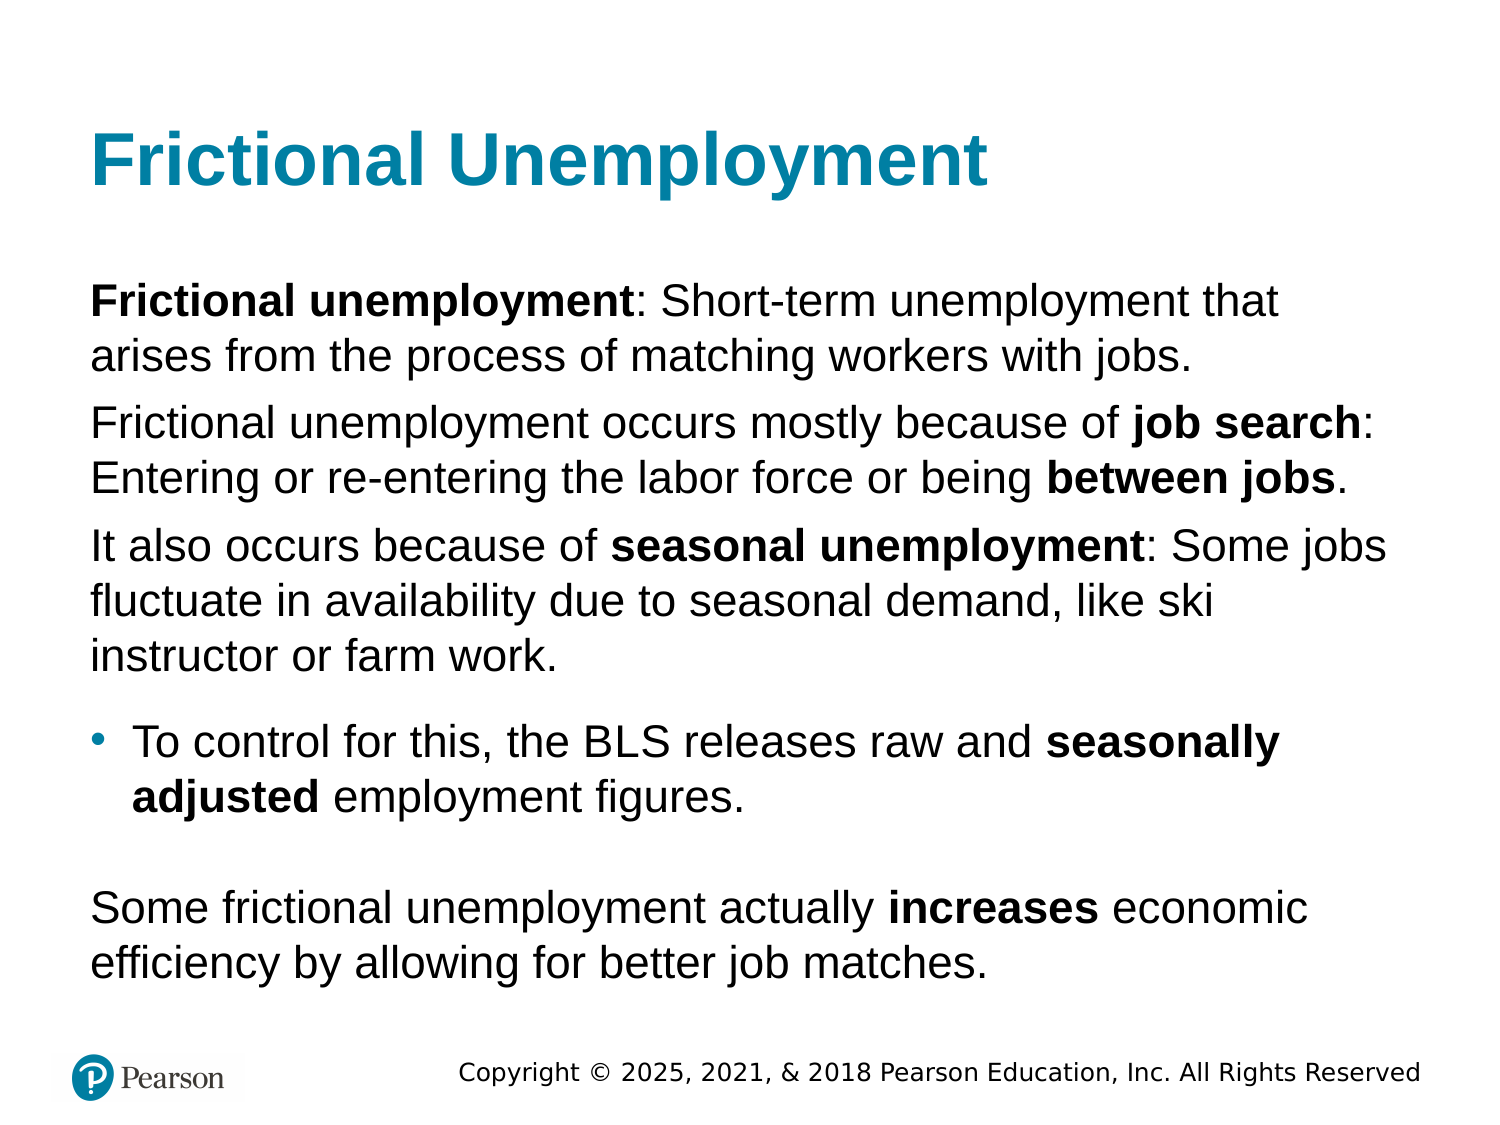

# Frictional Unemployment
Frictional unemployment: Short-term unemployment that arises from the process of matching workers with jobs.
Frictional unemployment occurs mostly because of job search: Entering or re-entering the labor force or being between jobs.
It also occurs because of seasonal unemployment: Some jobs fluctuate in availability due to seasonal demand, like ski instructor or farm work.
To control for this, the B L S releases raw and seasonally adjusted employment figures.
Some frictional unemployment actually increases economic efficiency by allowing for better job matches.